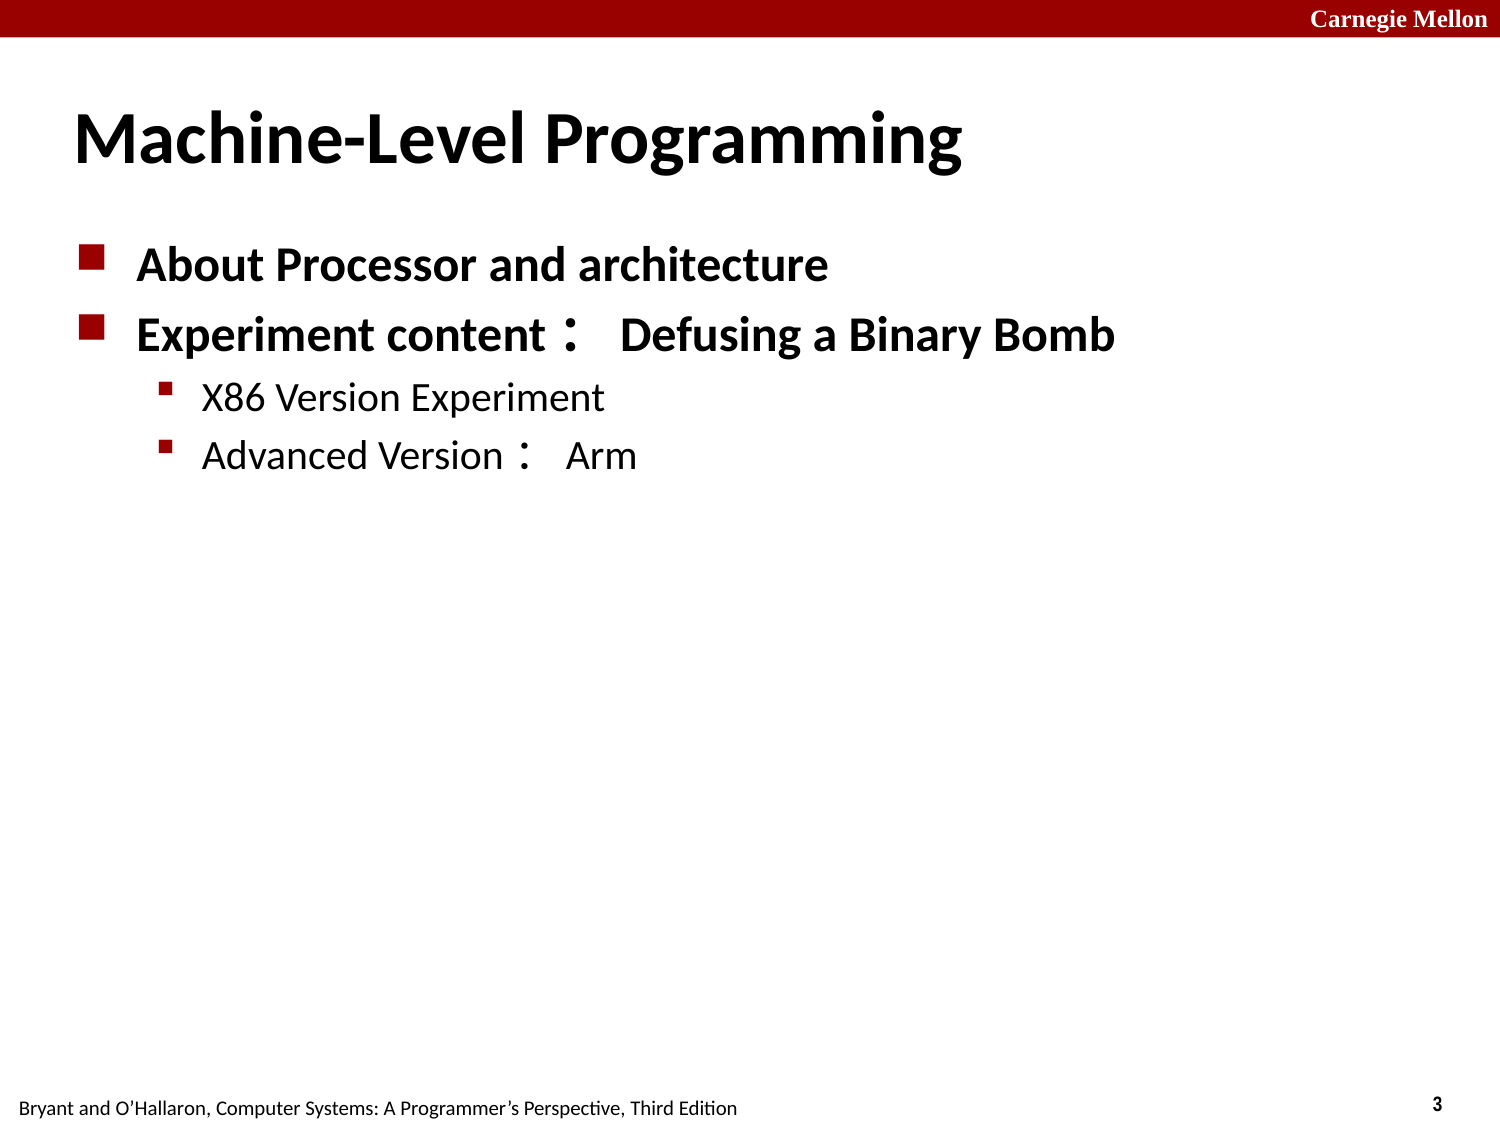

# Machine-Level Programming
About Processor and architecture
Experiment content：Defusing a Binary Bomb
X86 Version Experiment
Advanced Version：Arm